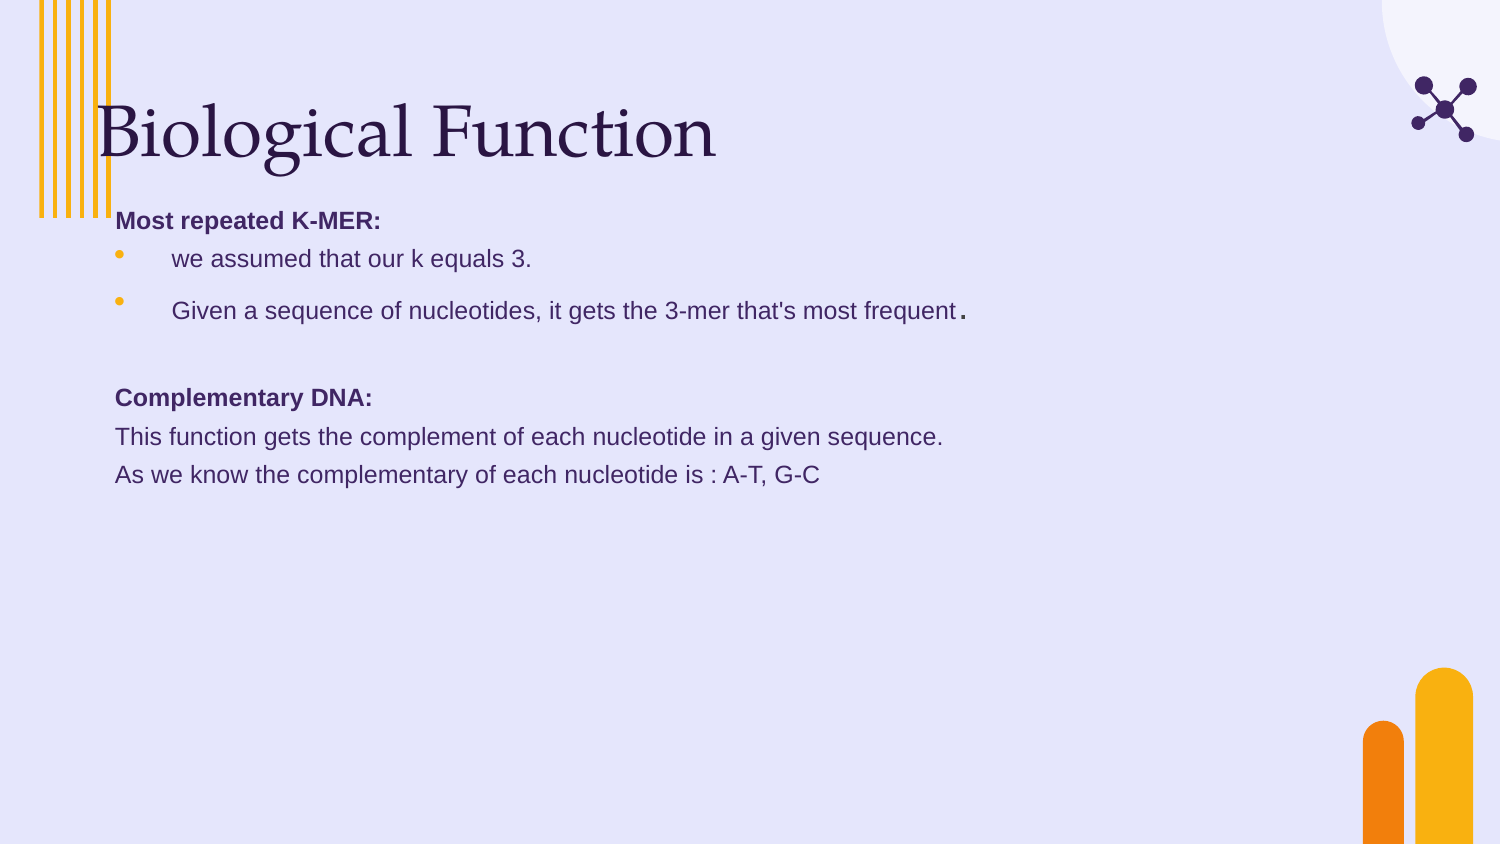

# Biological Function

Most repeated K-MER:
we assumed that our k equals 3.
Given a sequence of nucleotides, it gets the 3-mer that's most frequent.

Complementary DNA:
This function gets the complement of each nucleotide in a given sequence.
As we know the complementary of each nucleotide is : A-T, G-C